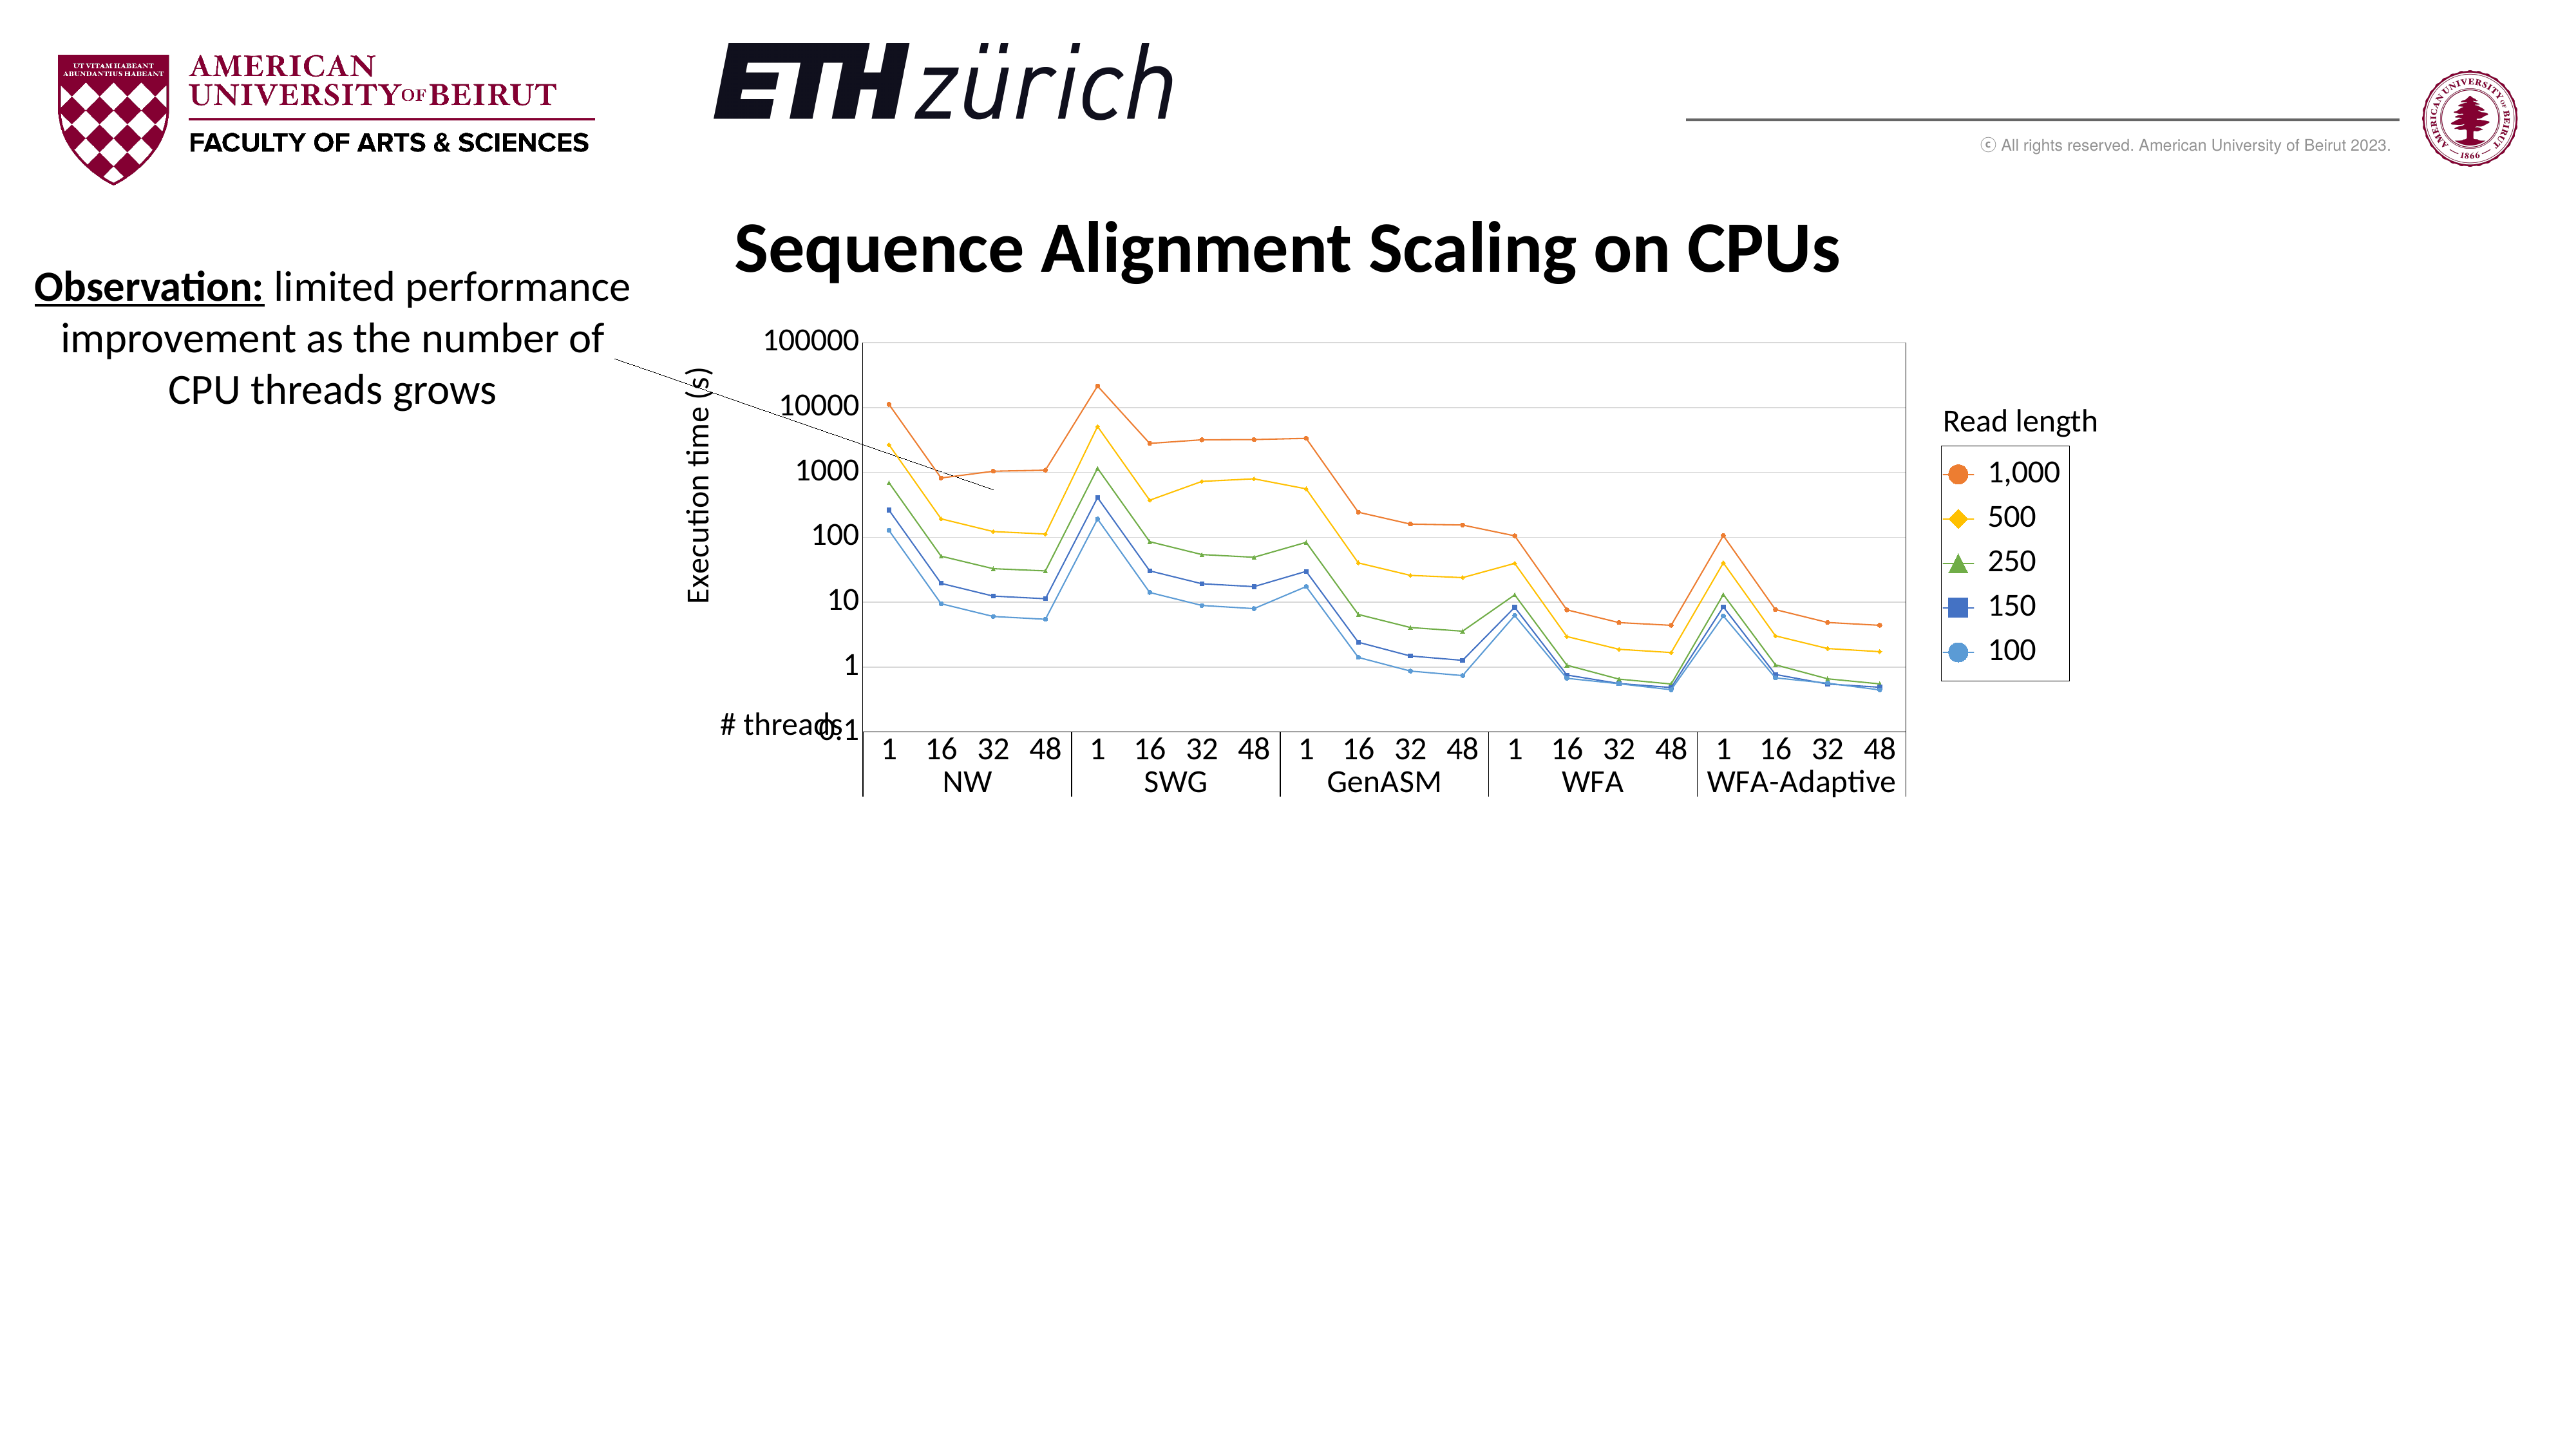

Sequence Alignment Scaling on CPUs
Observation: limited performance improvement as the number of CPU threads grows

### Chart

| Category |  1,000  |  500  |  250  |  150  |  100  |
|---|---|---|---|---|---|
| 1 | 11247.021972656 | 2686.1496582034997 | 698.0975545250001 | 263.19122314433326 | 128.22602335633331 |
| 16 | 823.8201904295 | 193.23988342299998 | 51.29957071966666 | 19.52152315766667 | 9.484798749666666 |
| 32 | 1046.7575683595 | 122.8969841 | 32.86643600466666 | 12.412831942 | 6.026075363 |
| 48 | 1085.958984375 | 112.5815849305 | 30.404291153 | 11.317229907000002 | 5.461145083333333 |
| 1 | 21546.185546875 | 5124.965576172 | 1161.902791341 | 410.5584411623334 | 191.857233683 |
| 16 | 2812.736694336 | 373.8892822265 | 85.79320526133334 | 30.42486699433333 | 14.14426994333333 |
| 32 | 3195.3385009765 | 729.1752929684999 | 54.356493631999996 | 19.248433431000002 | 8.907209396333334 |
| 48 | 3219.5637207030004 | 799.6094665525 | 49.34530385366666 | 17.39100074766667 | 7.965287685333334 |
| 1 | 3365.544921875 | 559.661193848 | 83.94933319066668 | 29.90002695733333 | 17.413058599 |
| 16 | 244.45828247100002 | 40.417770385999994 | 6.475275834666667 | 2.414461056666667 | 1.4083806276666668 |
| 32 | 160.28672790500002 | 25.933263779 | 4.073692004 | 1.481505672 | 0.868217667 |
| 48 | 155.031311035 | 23.923534393 | 3.5768969856666657 | 1.270571311333333 | 0.7387546696666667 |
| 1 | 105.62194824233329 | 39.74153900166667 | 12.976970354666669 | 8.339941978666667 | 6.222964287 |
| 16 | 7.623706658666666 | 2.957389275 | 1.0700789689999999 | 0.7545389926666667 | 0.670375665 |
| 32 | 4.844726880666666 | 1.878180623 | 0.6514666673333332 | 0.5577376686666666 | 0.5537089903333333 |
| 48 | 4.401870568666666 | 1.674426357 | 0.5481466653333333 | 0.4842876593333334 | 0.4471363326666666 |
| 1 | 106.3738759356667 | 40.49354807533333 | 13.14071782433333 | 8.453126271666665 | 6.145823955666667 |
| 16 | 7.693970044333332 | 3.028646310333334 | 1.083661635666667 | 0.768759012 | 0.6803113423333333 |
| 32 | 4.865455309333333 | 1.9287463426666671 | 0.6584649880000001 | 0.5479410093333333 | 0.5645596783333334 |
| 48 | 4.406012058333332 | 1.727116982333333 | 0.550725321 | 0.48894166933333333 | 0.4444913369999999 |
Read length
# threads